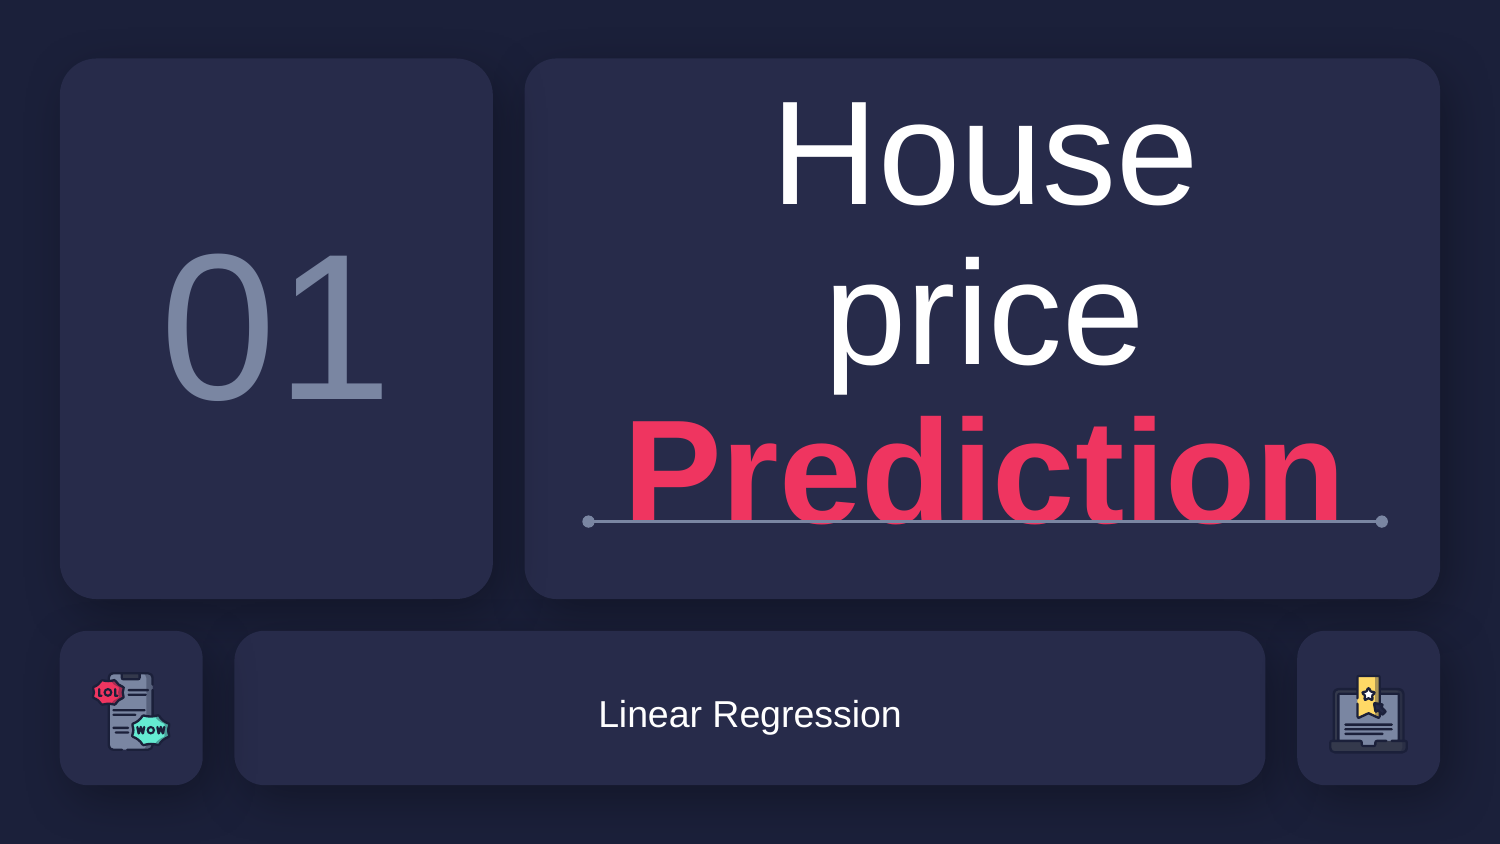

House price Prediction
# 01

Linear Regression